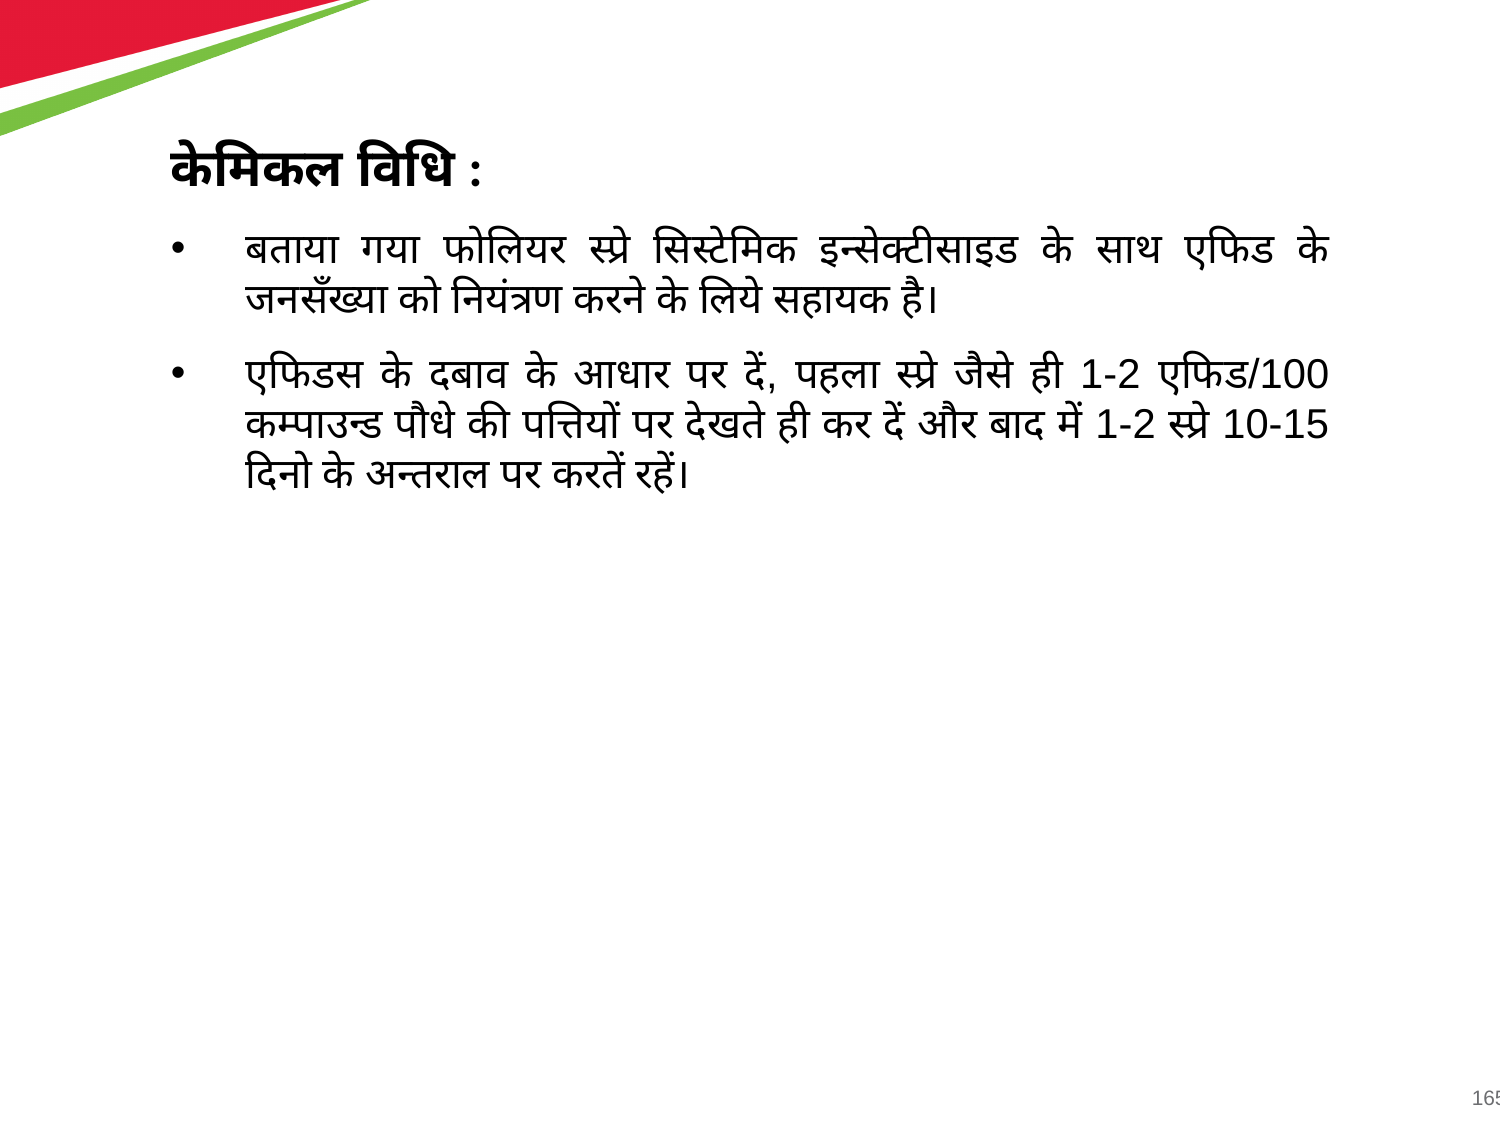

केमिकल विधि :
बताया गया फोलियर स्प्रे सिस्टेमिक इन्सेक्टीसाइड के साथ एफिड के जनसँख्या को नियंत्रण करने के लिये सहायक है।
एफिडस के दबाव के आधार पर दें, पहला स्प्रे जैसे ही 1-2 एफिड/100 कम्पाउन्ड पौधे की पत्तियों पर देखते ही कर दें और बाद में 1-2 स्प्रे 10-15 दिनो के अन्तराल पर करतें रहें।